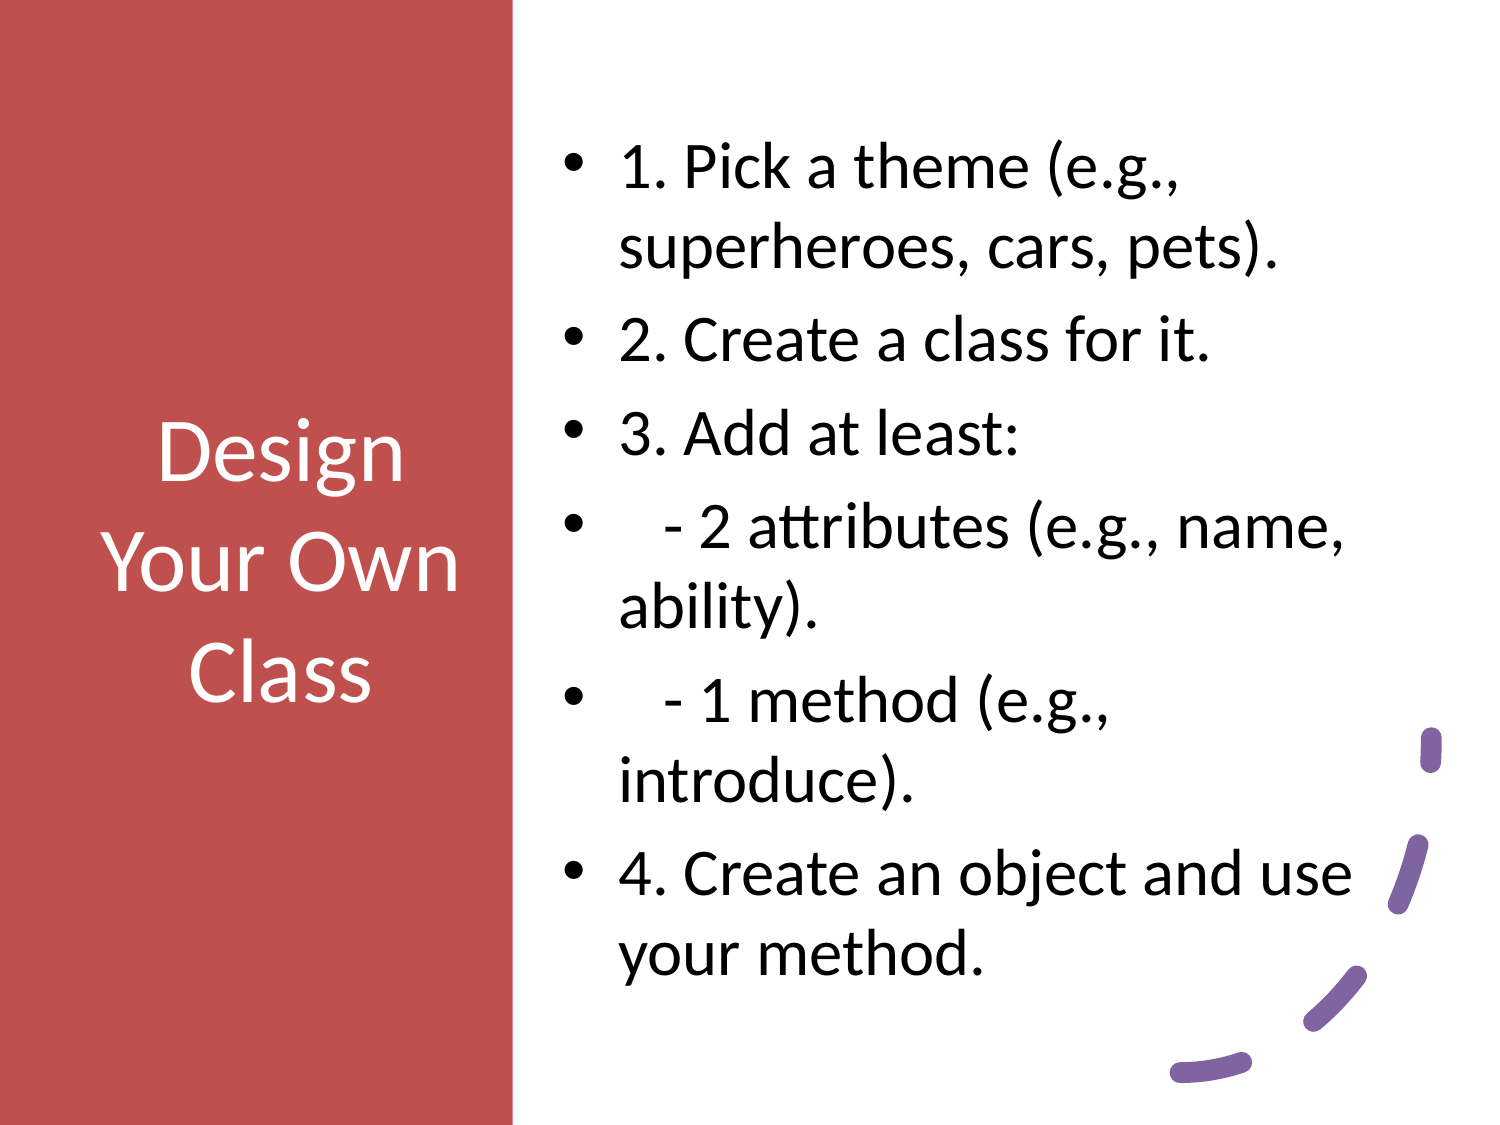

# Design Your Own Class
1. Pick a theme (e.g., superheroes, cars, pets).
2. Create a class for it.
3. Add at least:
   - 2 attributes (e.g., name, ability).
   - 1 method (e.g., introduce).
4. Create an object and use your method.